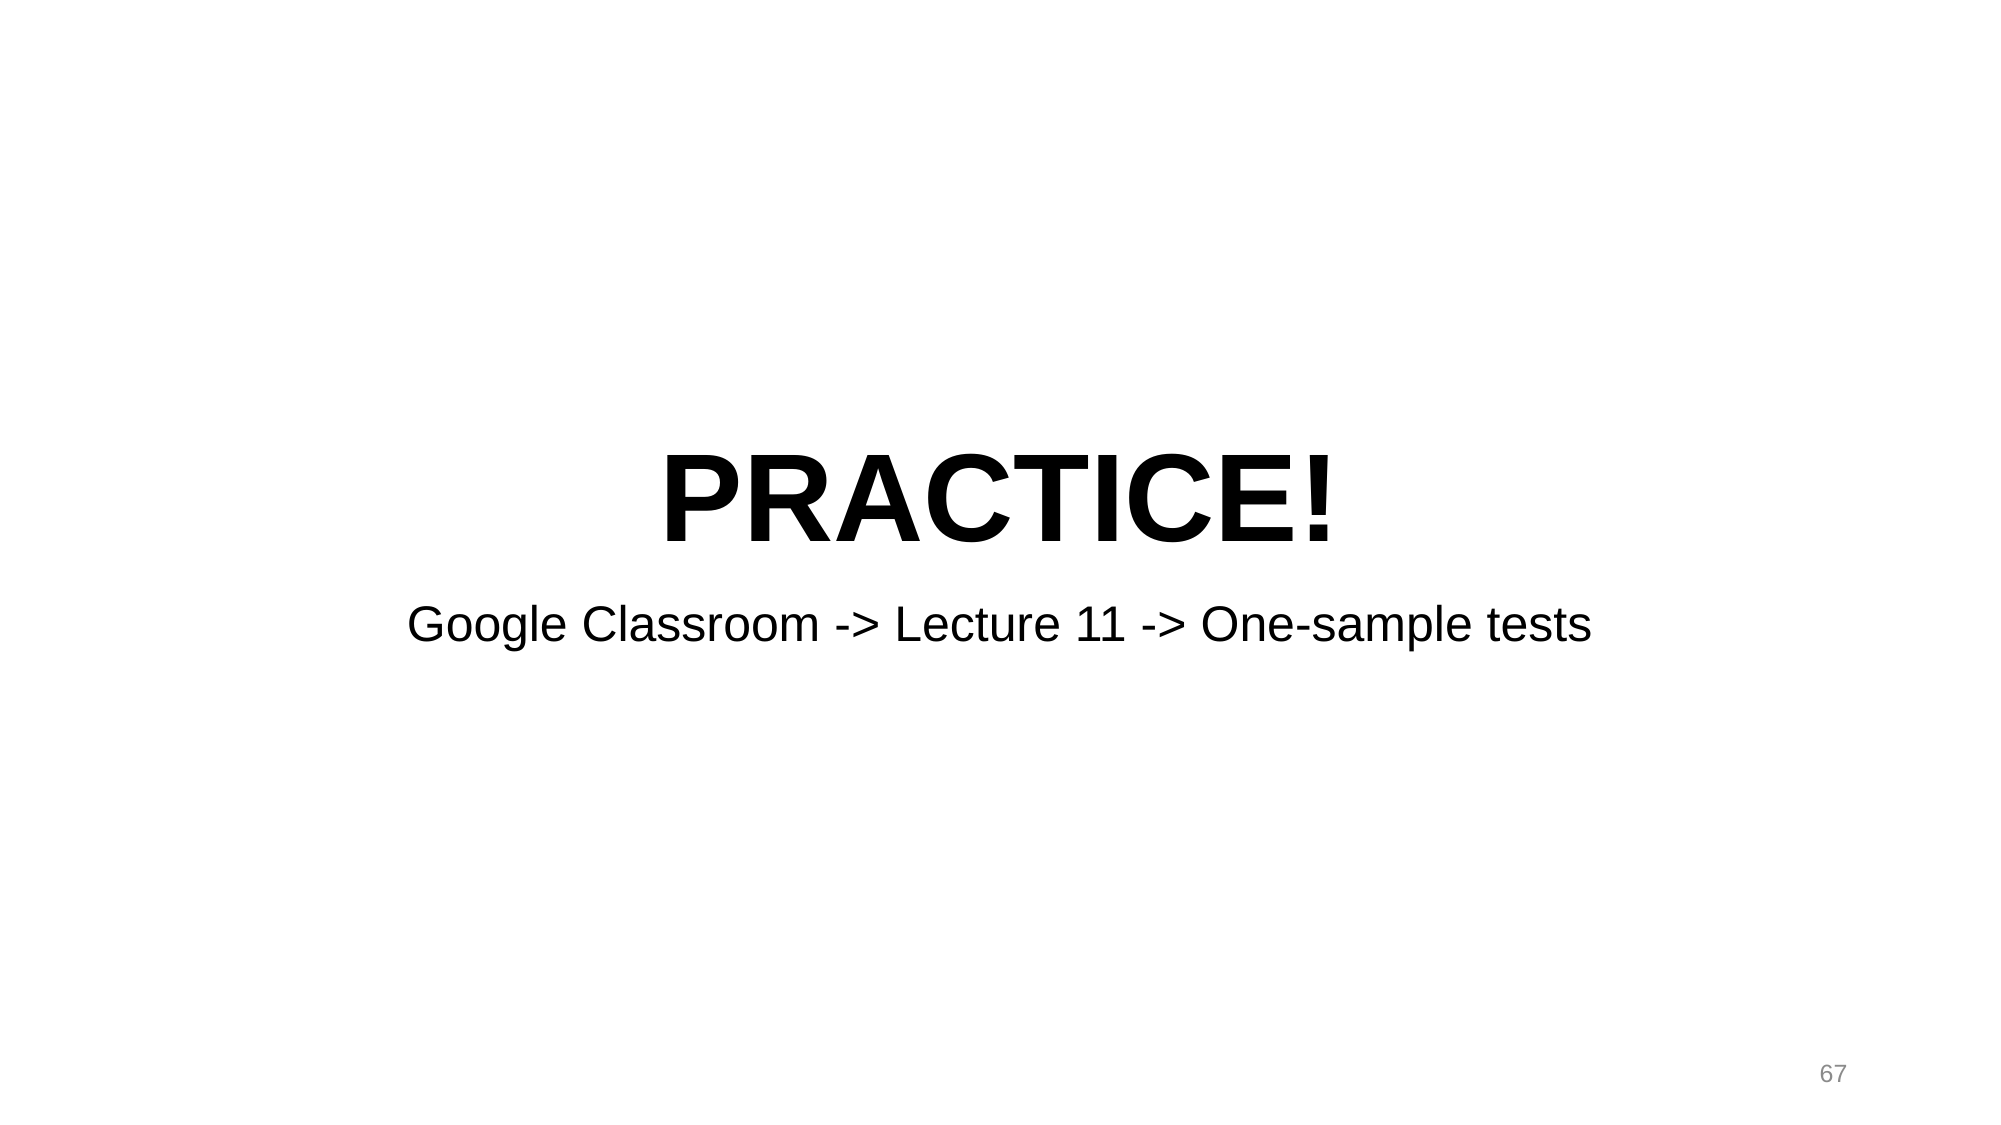

# PRACTICE!
Google Classroom -> Lecture 11 -> One-sample tests
67